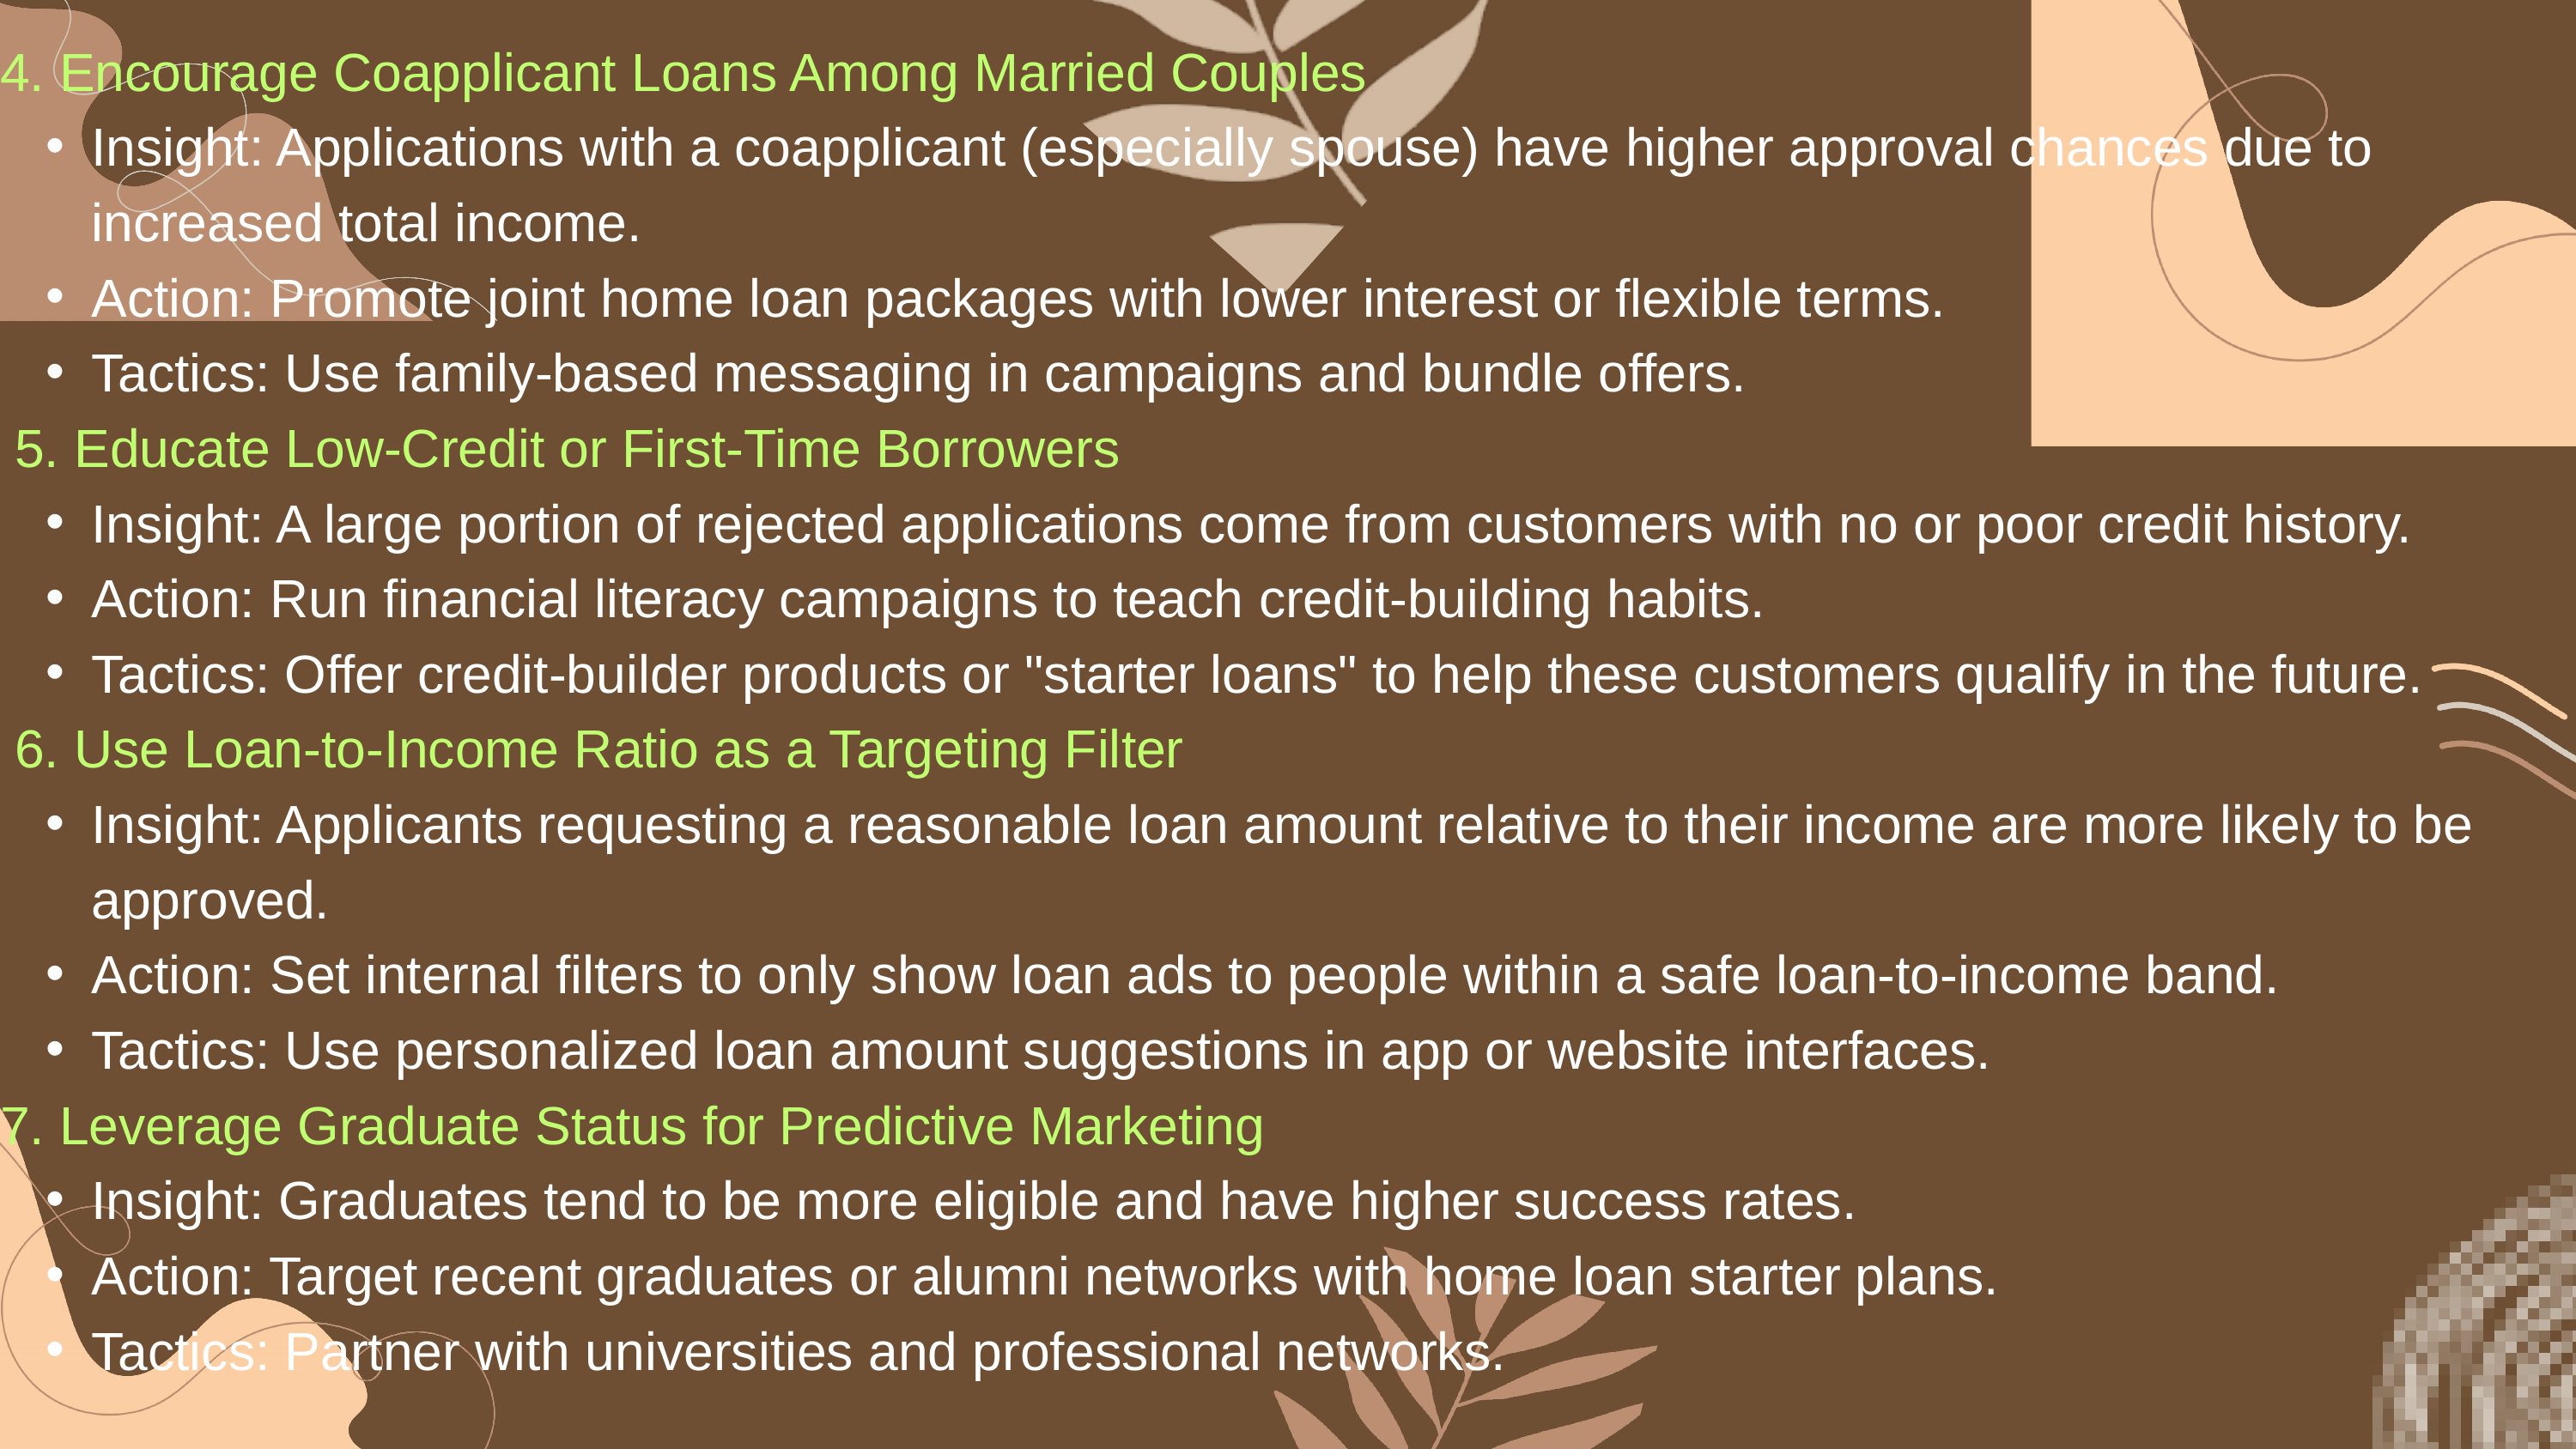

4. Encourage Coapplicant Loans Among Married Couples
Insight: Applications with a coapplicant (especially spouse) have higher approval chances due to increased total income.
Action: Promote joint home loan packages with lower interest or flexible terms.
Tactics: Use family-based messaging in campaigns and bundle offers.
 5. Educate Low-Credit or First-Time Borrowers
Insight: A large portion of rejected applications come from customers with no or poor credit history.
Action: Run financial literacy campaigns to teach credit-building habits.
Tactics: Offer credit-builder products or "starter loans" to help these customers qualify in the future.
 6. Use Loan-to-Income Ratio as a Targeting Filter
Insight: Applicants requesting a reasonable loan amount relative to their income are more likely to be approved.
Action: Set internal filters to only show loan ads to people within a safe loan-to-income band.
Tactics: Use personalized loan amount suggestions in app or website interfaces.
7. Leverage Graduate Status for Predictive Marketing
Insight: Graduates tend to be more eligible and have higher success rates.
Action: Target recent graduates or alumni networks with home loan starter plans.
Tactics: Partner with universities and professional networks.